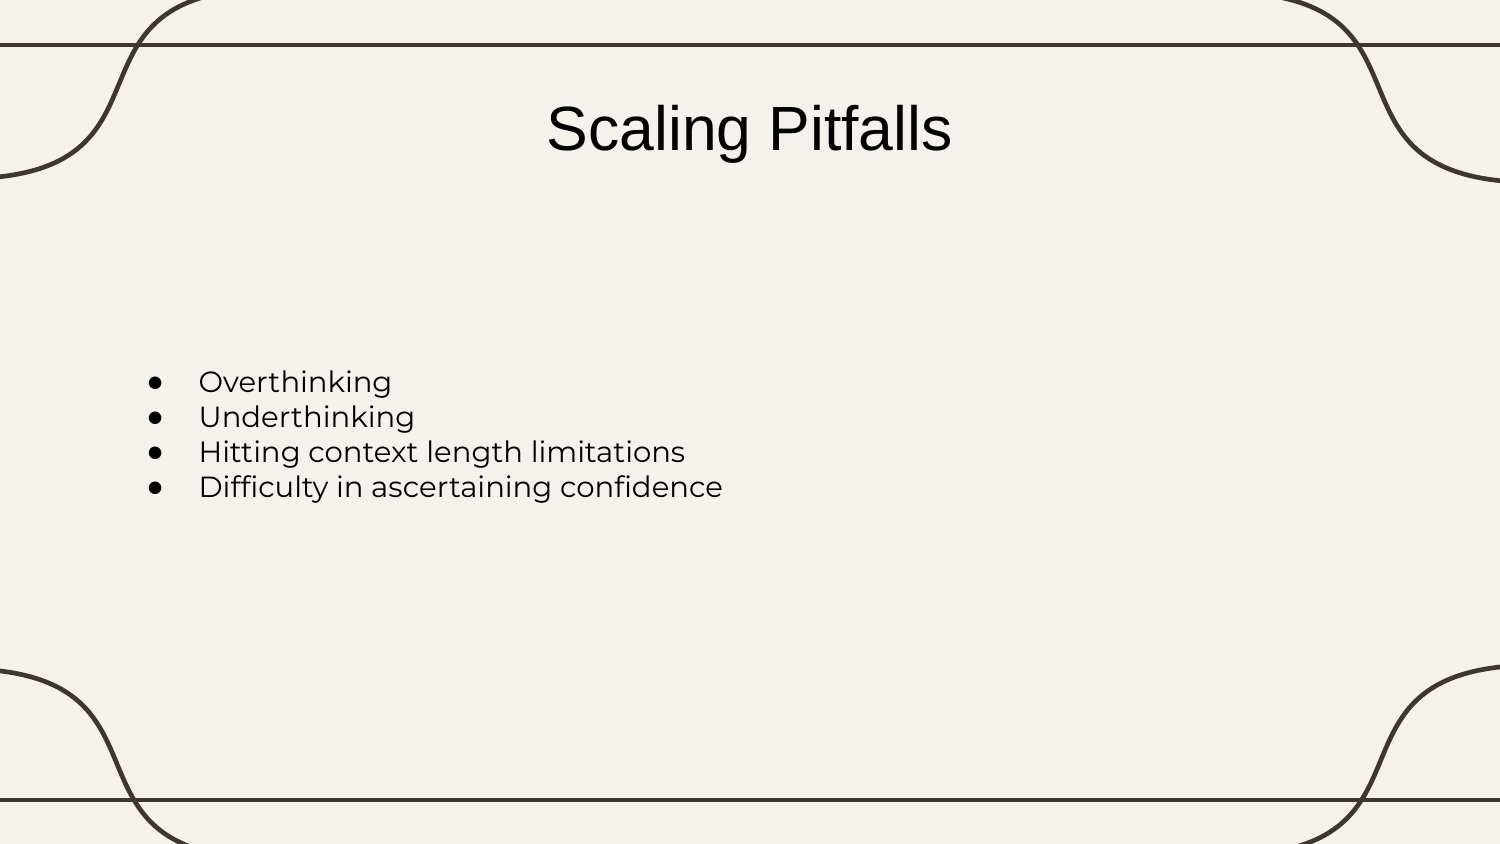

# Scaling Pitfalls
Overthinking
Underthinking
Hitting context length limitations
Difficulty in ascertaining confidence